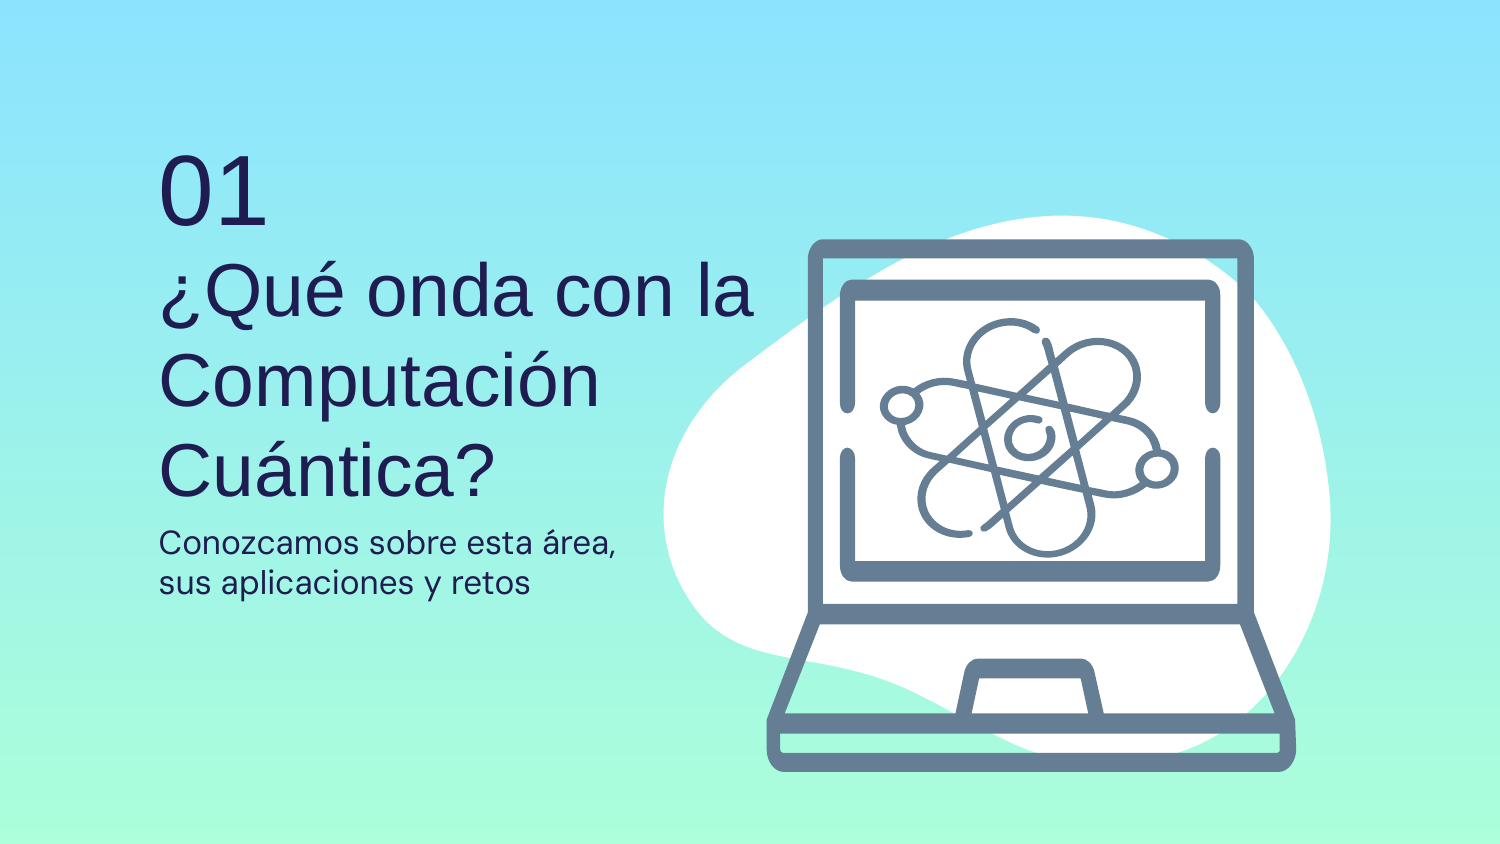

01

# ¿Qué onda con la Computación Cuántica?

Conozcamos sobre esta área, sus aplicaciones y retos